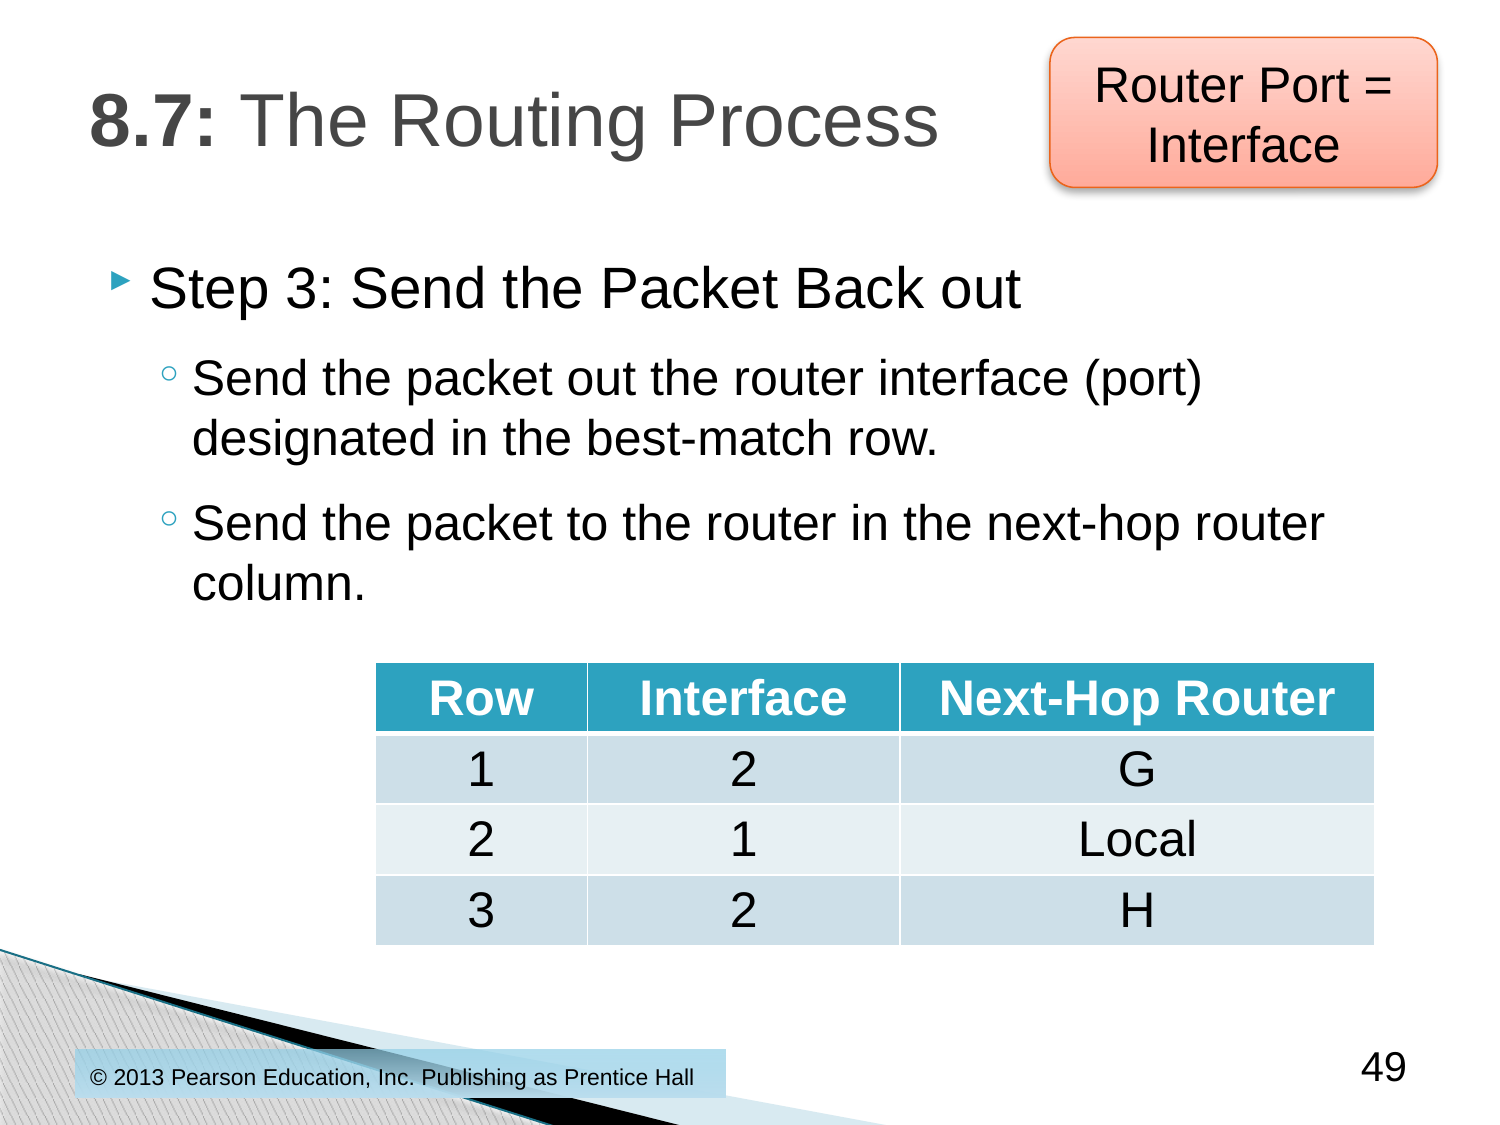

Router Port = Interface
# 8.7: The Routing Process
Step 3: Send the Packet Back out
Send the packet out the router interface (port) designated in the best-match row.
Send the packet to the router in the next-hop router column.
| Row | Interface | Next-Hop Router |
| --- | --- | --- |
| 1 | 2 | G |
| 2 | 1 | Local |
| 3 | 2 | H |
49
© 2013 Pearson Education, Inc. Publishing as Prentice Hall